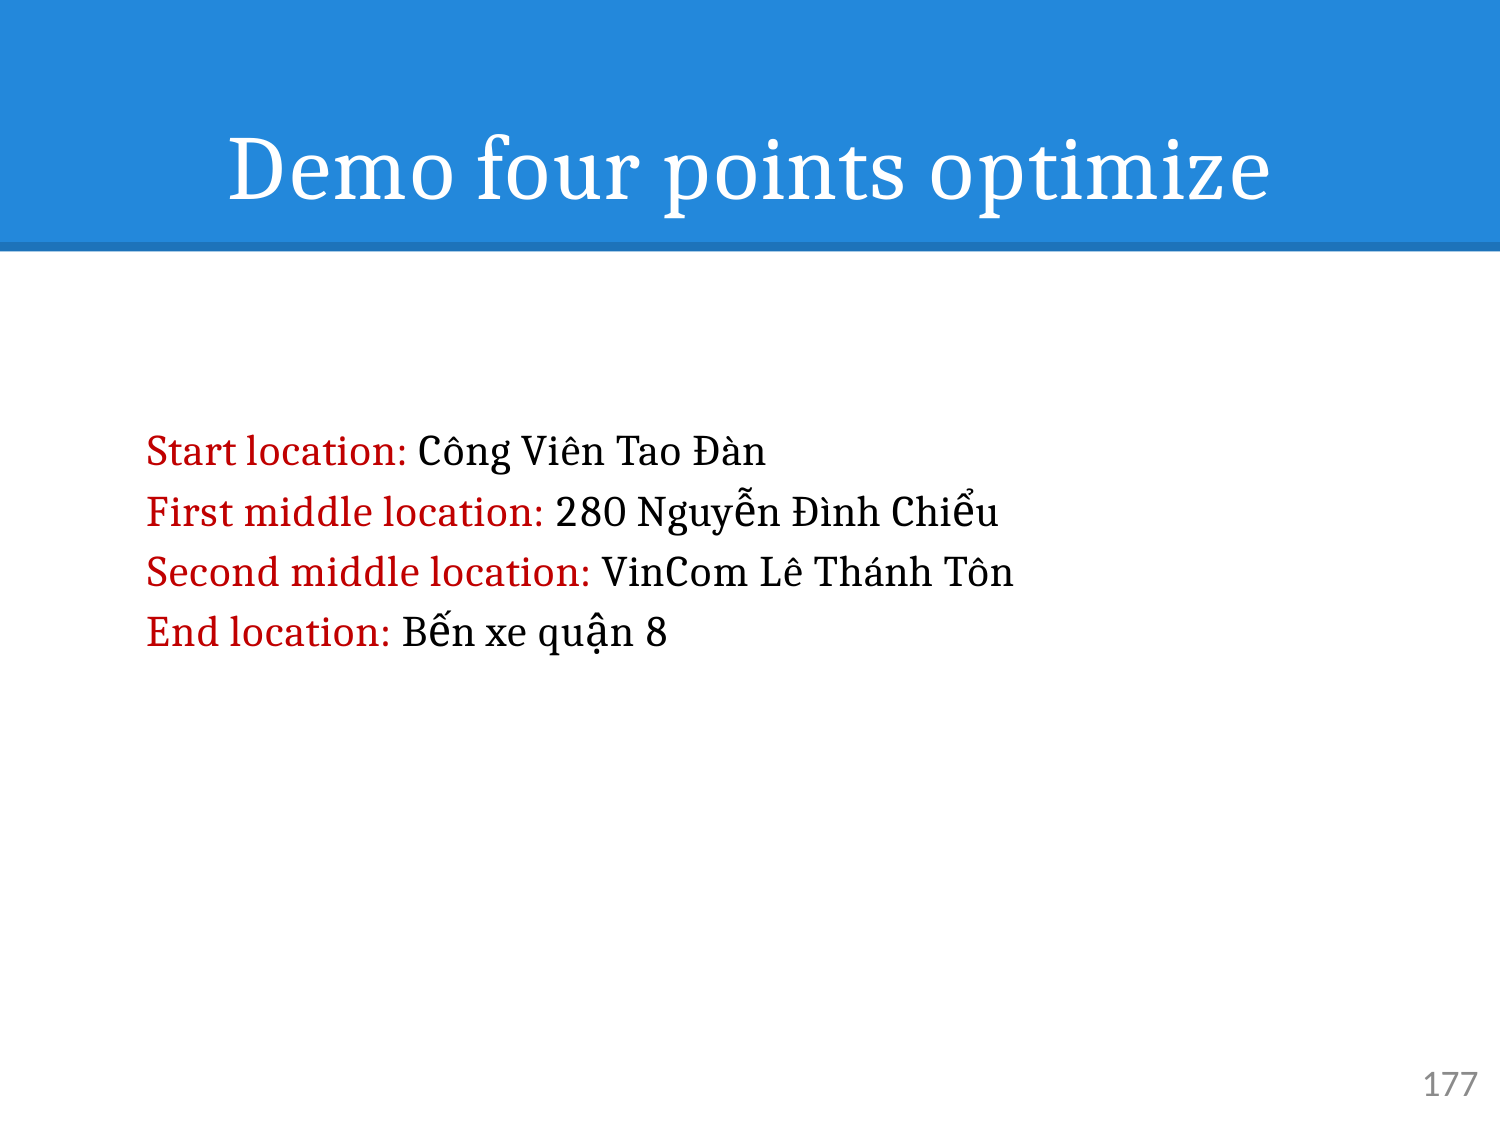

# Demo four points optimize
Start location: Công Viên Tao Đàn
First middle location: 280 Nguyễn Đình Chiểu
Second middle location: VinCom Lê Thánh Tôn
End location: Bến xe quận 8
177